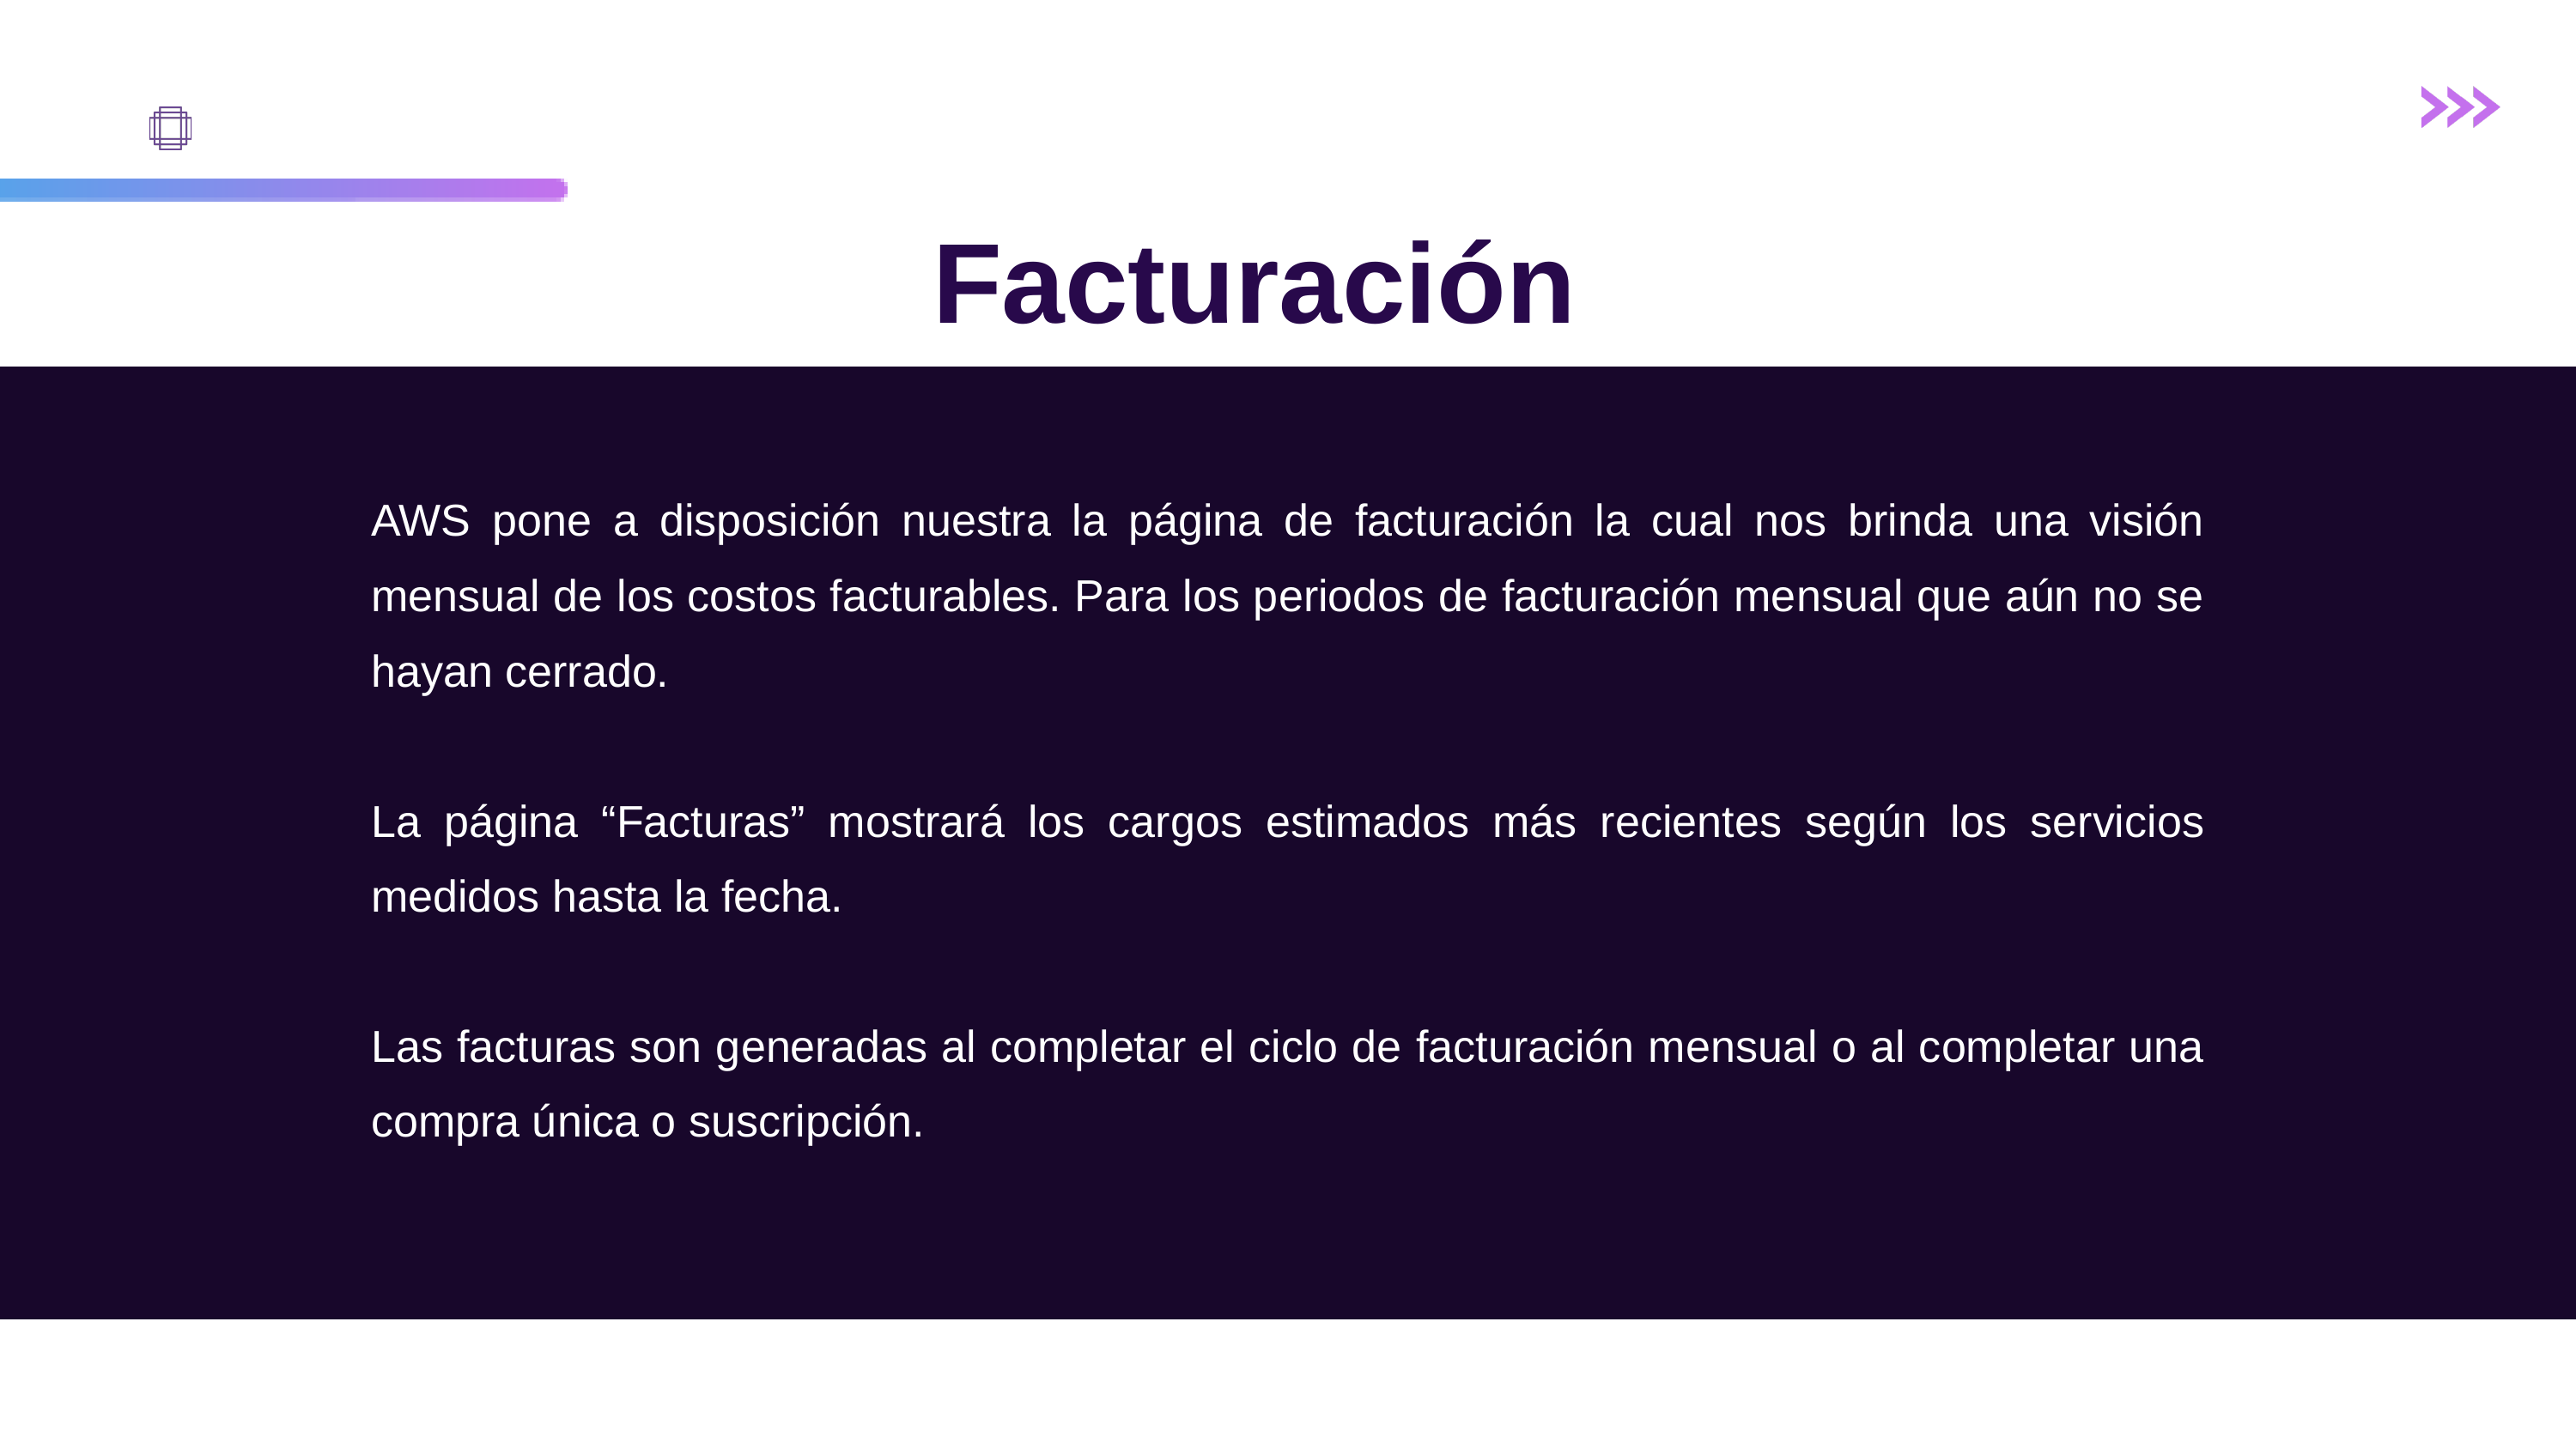

Facturación

AWS pone a disposición nuestra la página de facturación la cual nos brinda una visión mensual de los costos facturables. Para los periodos de facturación mensual que aún no se hayan cerrado.

La página “Facturas” mostrará los cargos estimados más recientes según los servicios medidos hasta la fecha.

Las facturas son generadas al completar el ciclo de facturación mensual o al completar una compra única o suscripción.